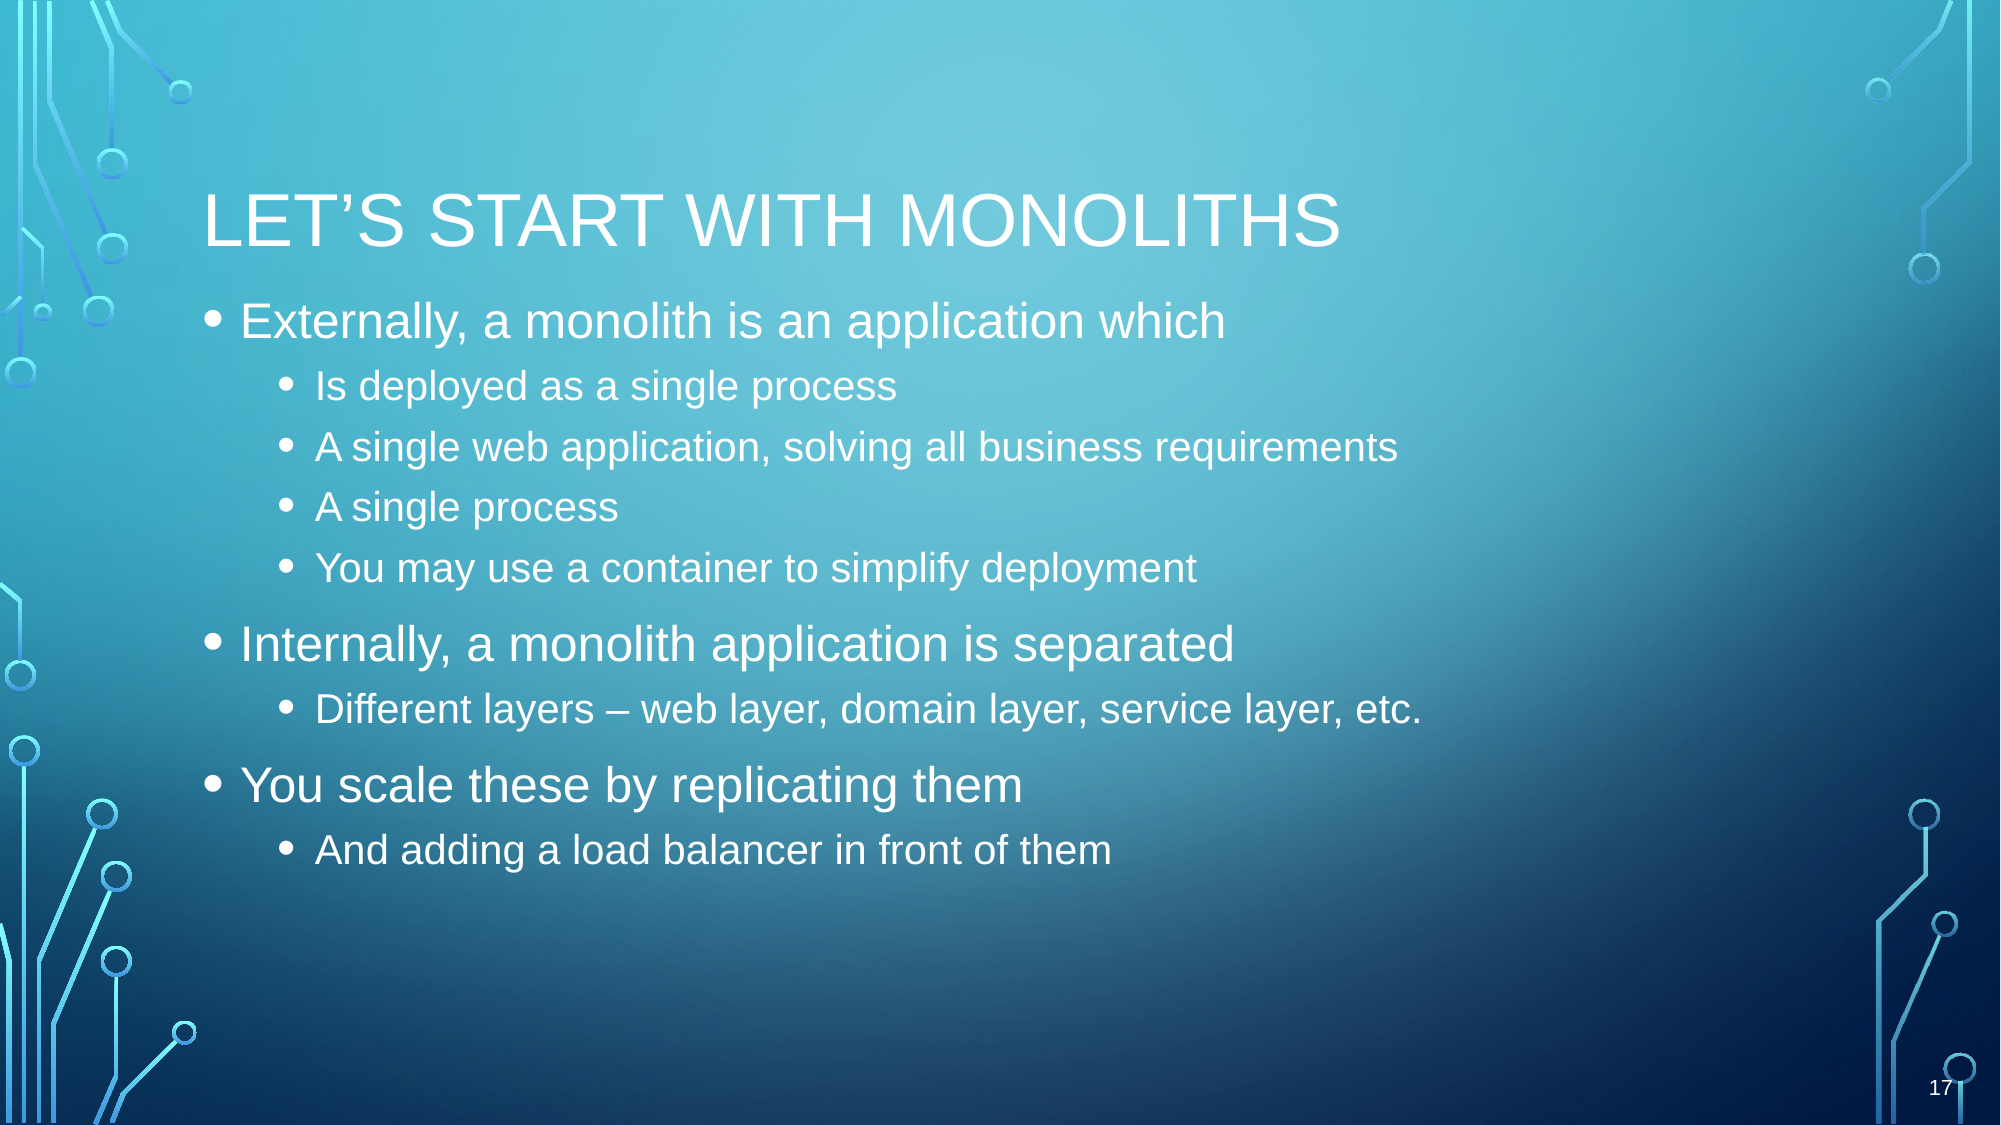

# Let’s start with monoliths
Externally, a monolith is an application which
Is deployed as a single process
A single web application, solving all business requirements
A single process
You may use a container to simplify deployment
Internally, a monolith application is separated
Different layers – web layer, domain layer, service layer, etc.
You scale these by replicating them
And adding a load balancer in front of them

17